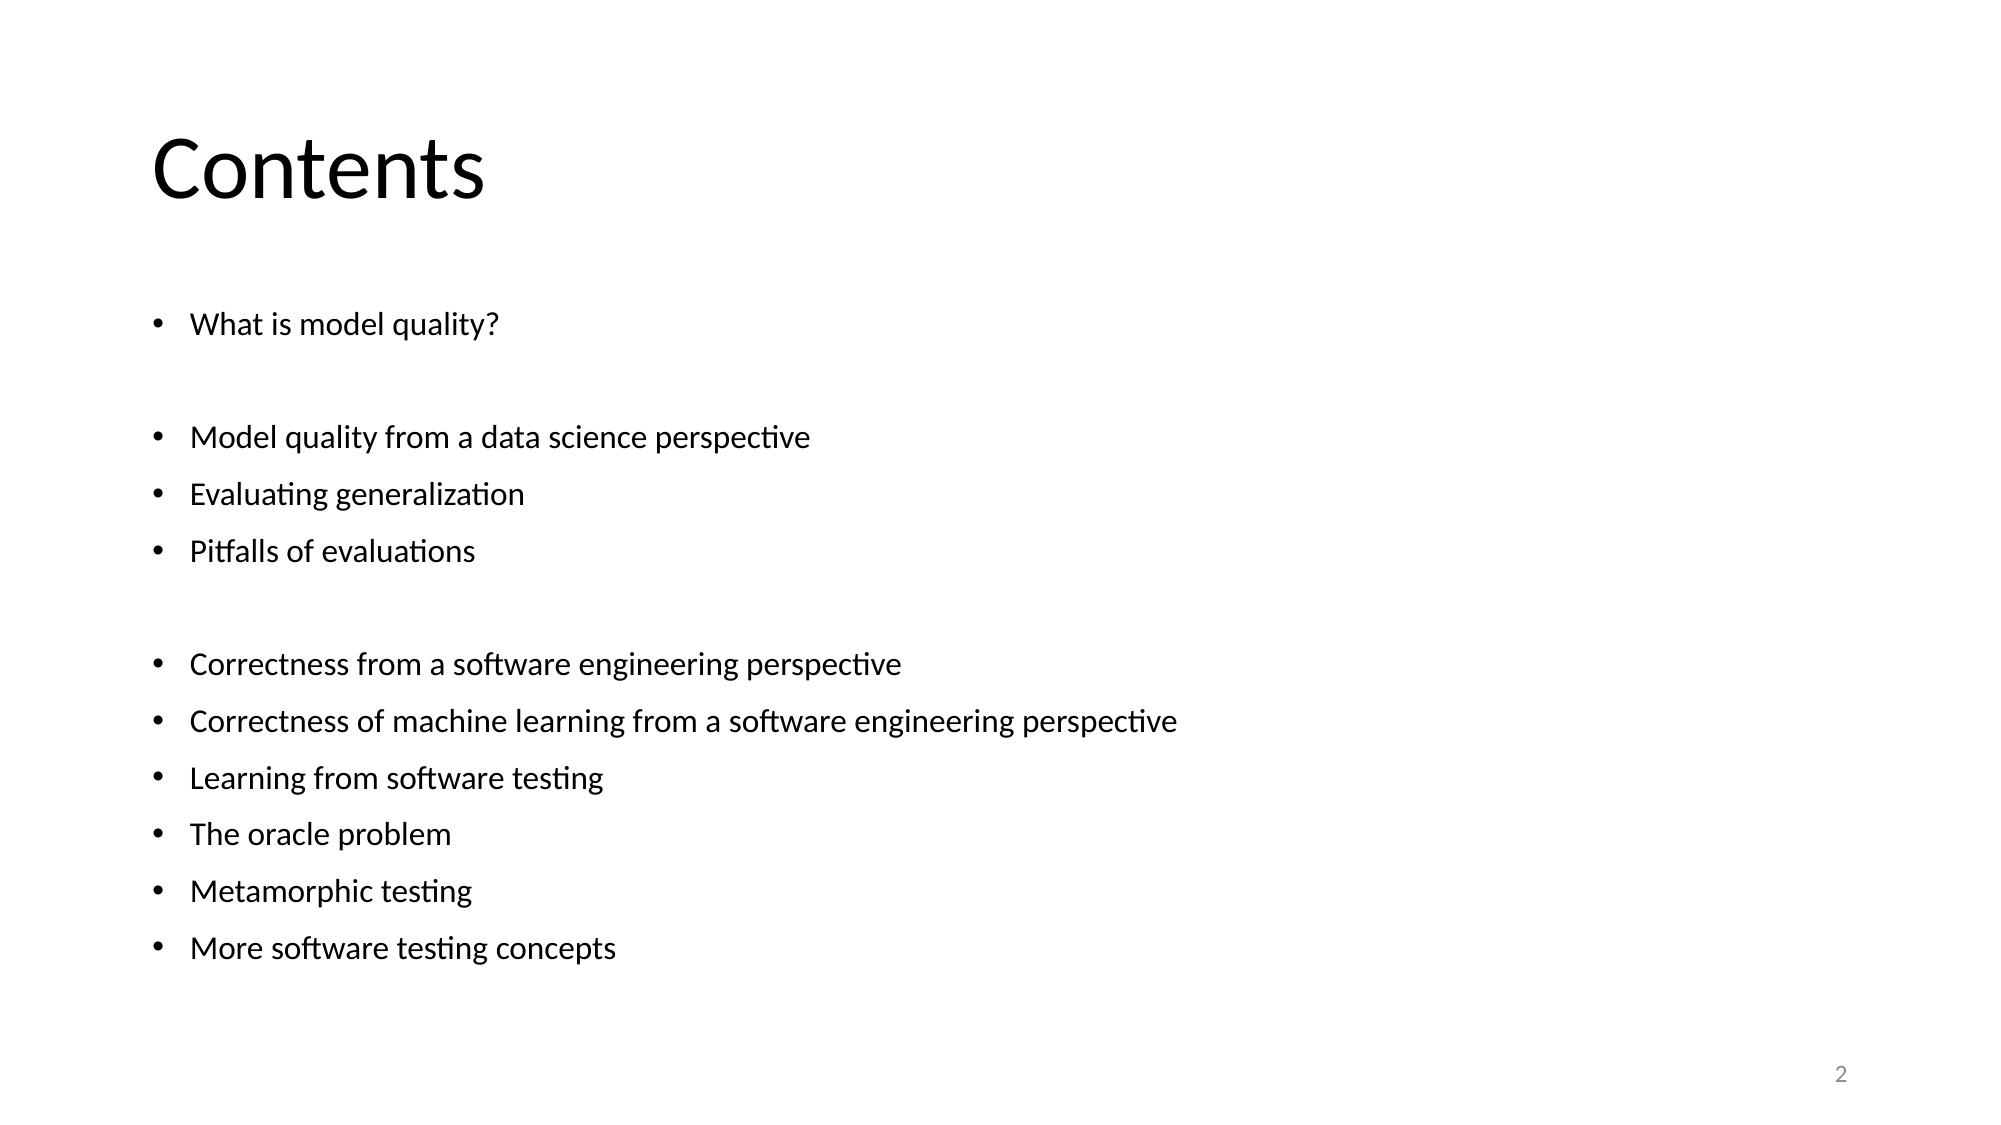

# Contents
What is model quality?

Model quality from a data science perspective
Evaluating generalization
Pitfalls of evaluations

Correctness from a software engineering perspective
Correctness of machine learning from a software engineering perspective
Learning from software testing
The oracle problem
Metamorphic testing
More software testing concepts
2